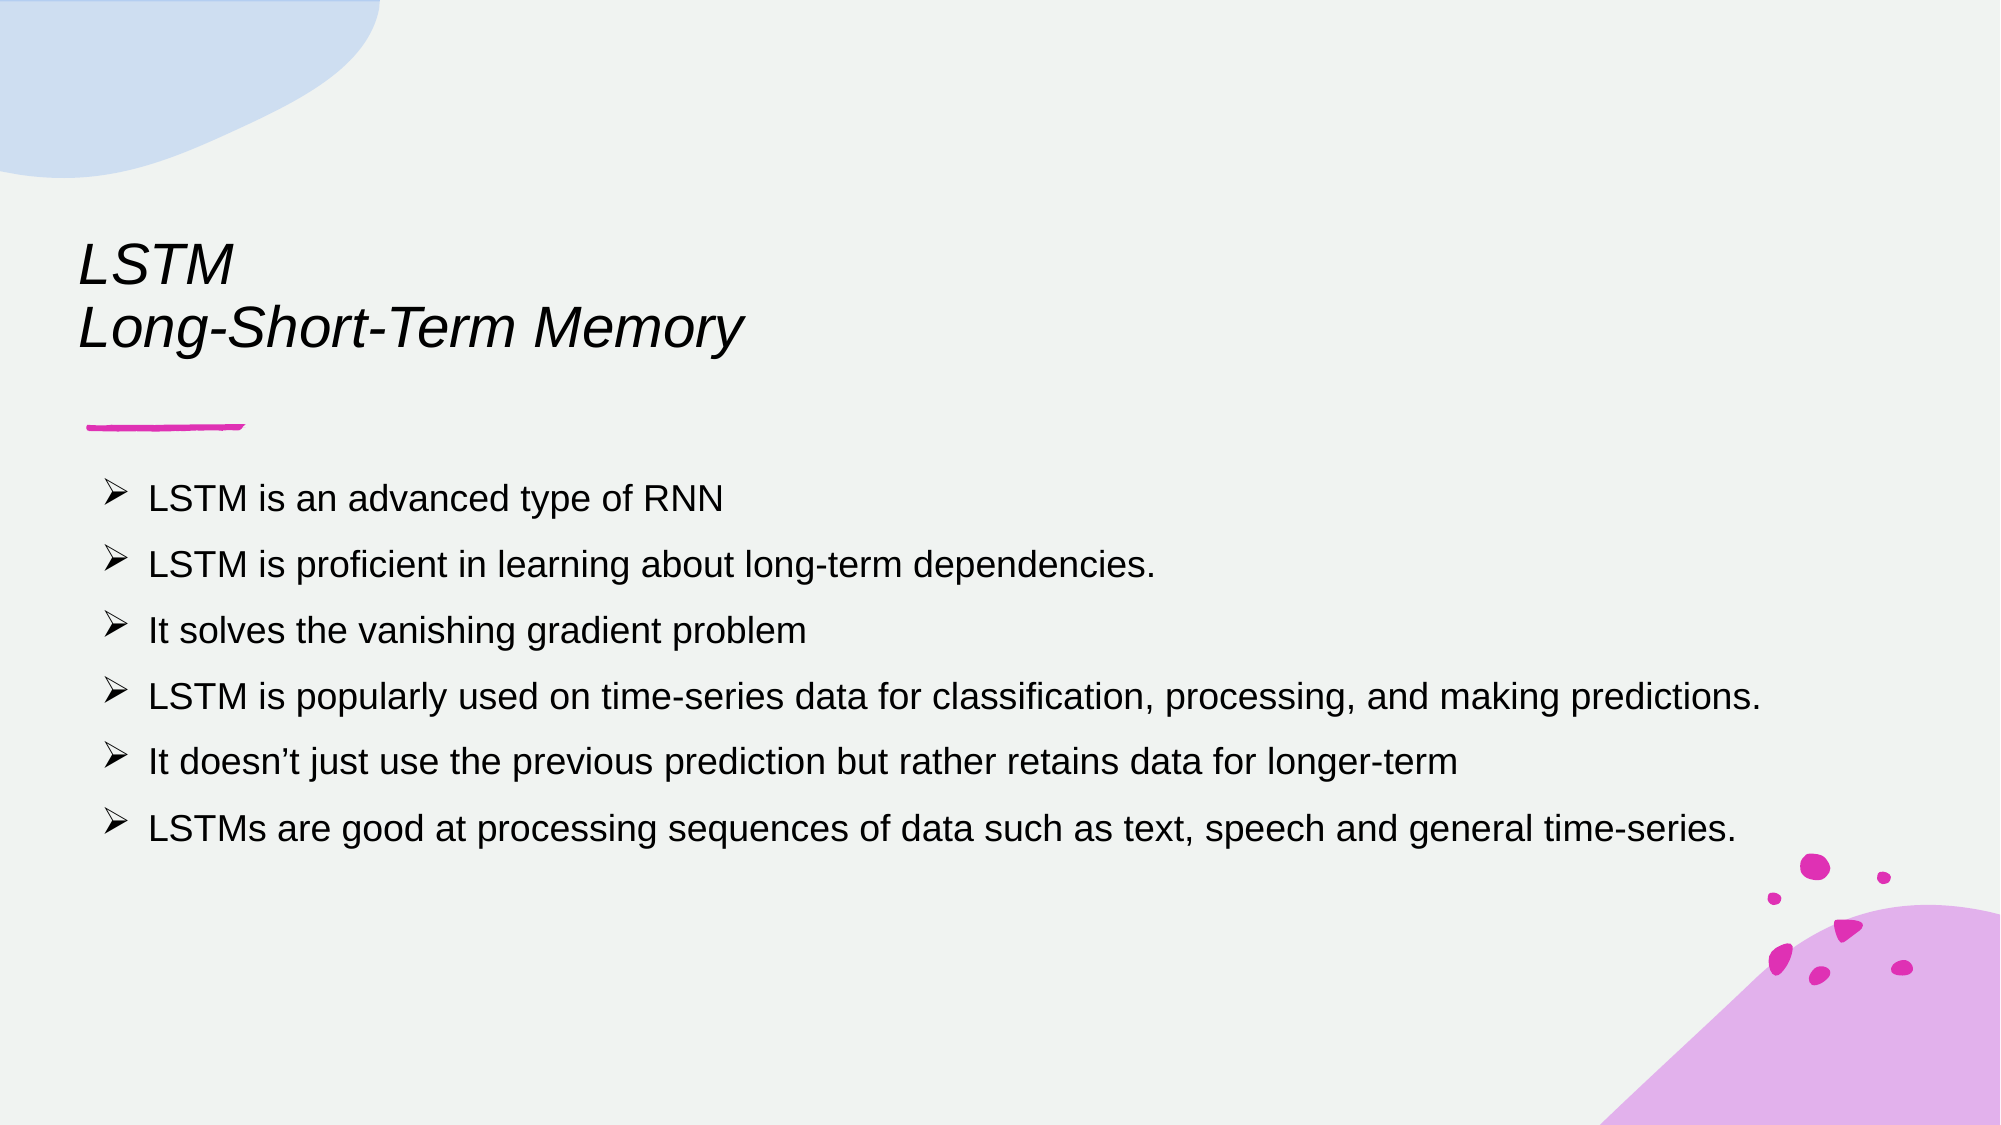

# LSTM Long-Short-Term Memory

LSTM is an advanced type of RNN
LSTM is proficient in learning about long-term dependencies.
It solves the vanishing gradient problem
LSTM is popularly used on time-series data for classification, processing, and making predictions.
It doesn’t just use the previous prediction but rather retains data for longer-term
LSTMs are good at processing sequences of data such as text, speech and general time-series.